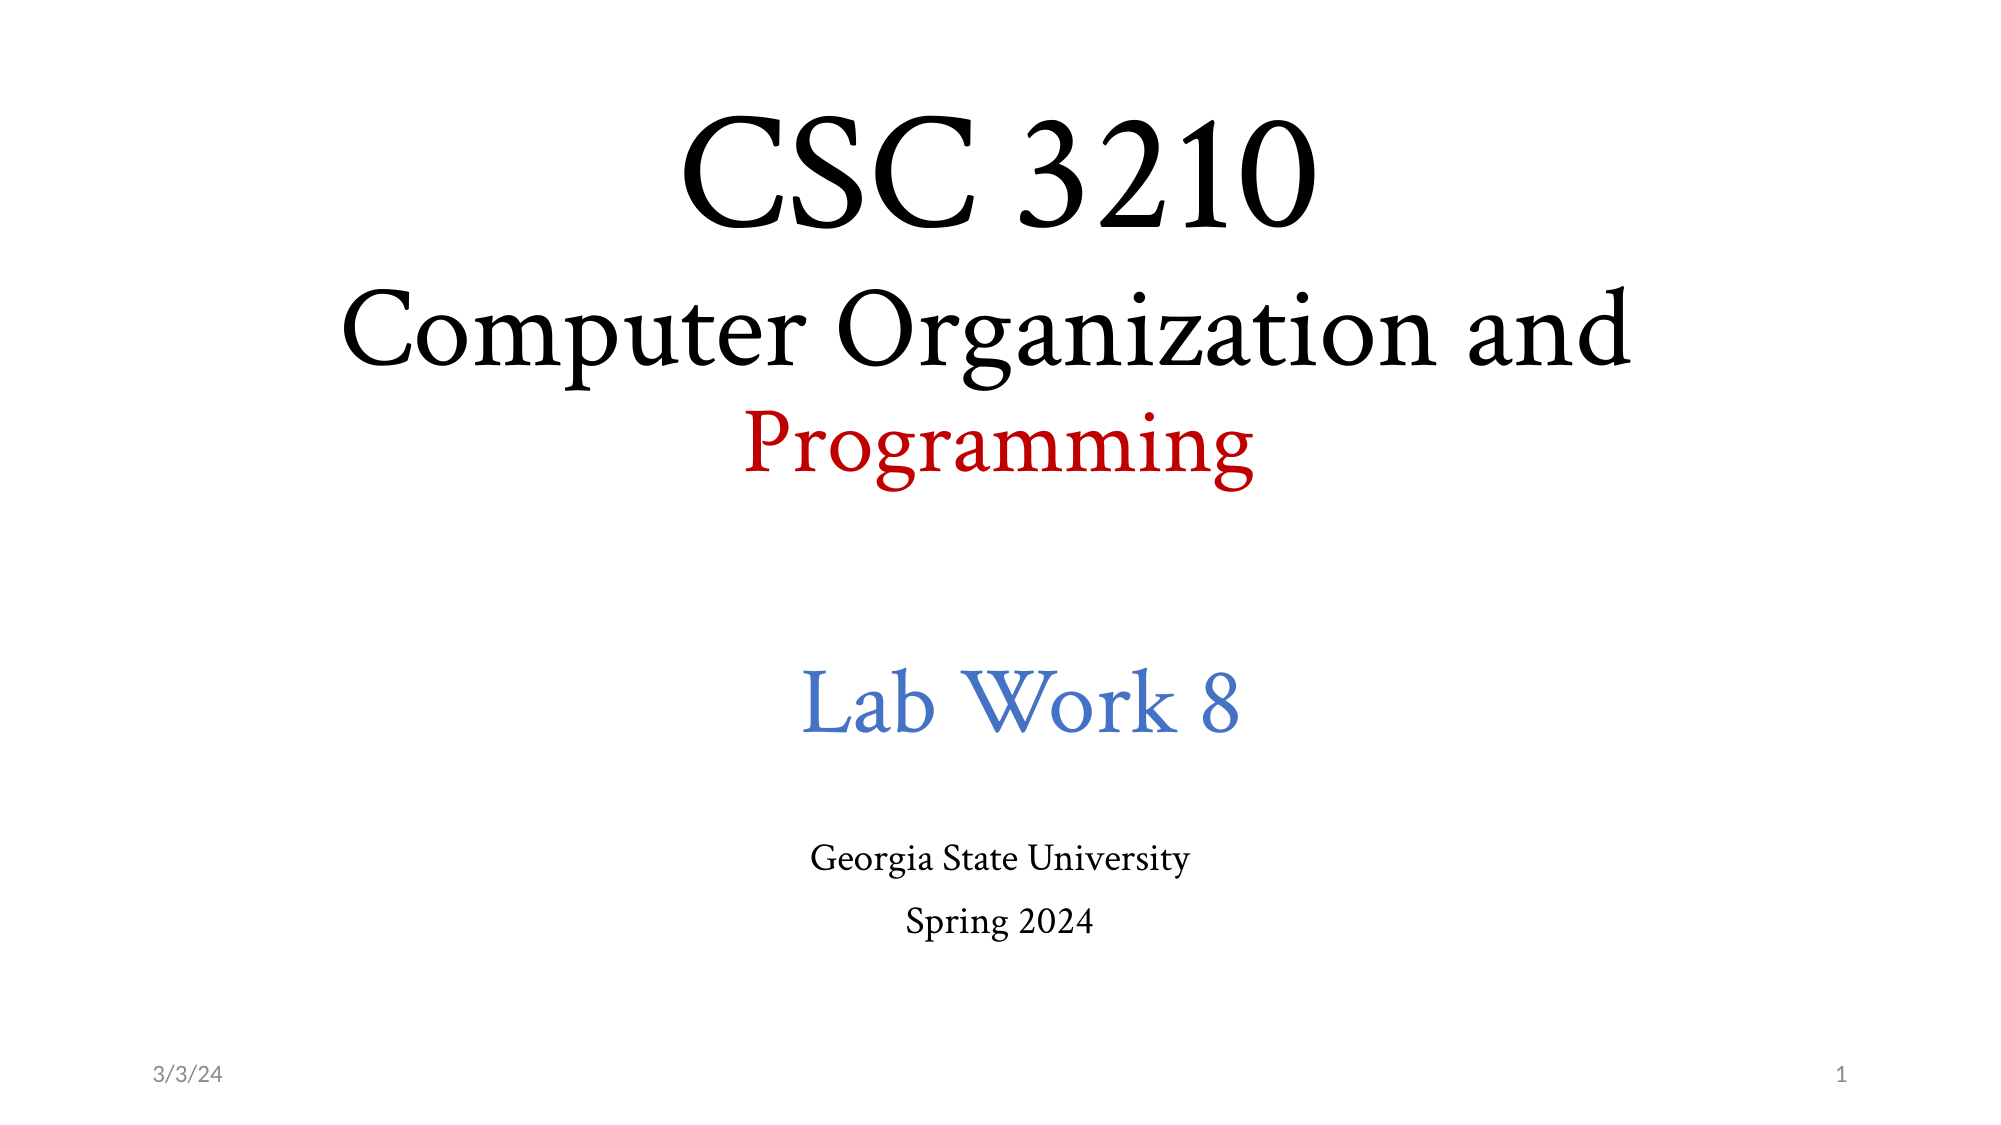

# CSC 3210 Computer Organization and Programming
Lab Work 8

Georgia State University
Spring 2024
3/3/24
1